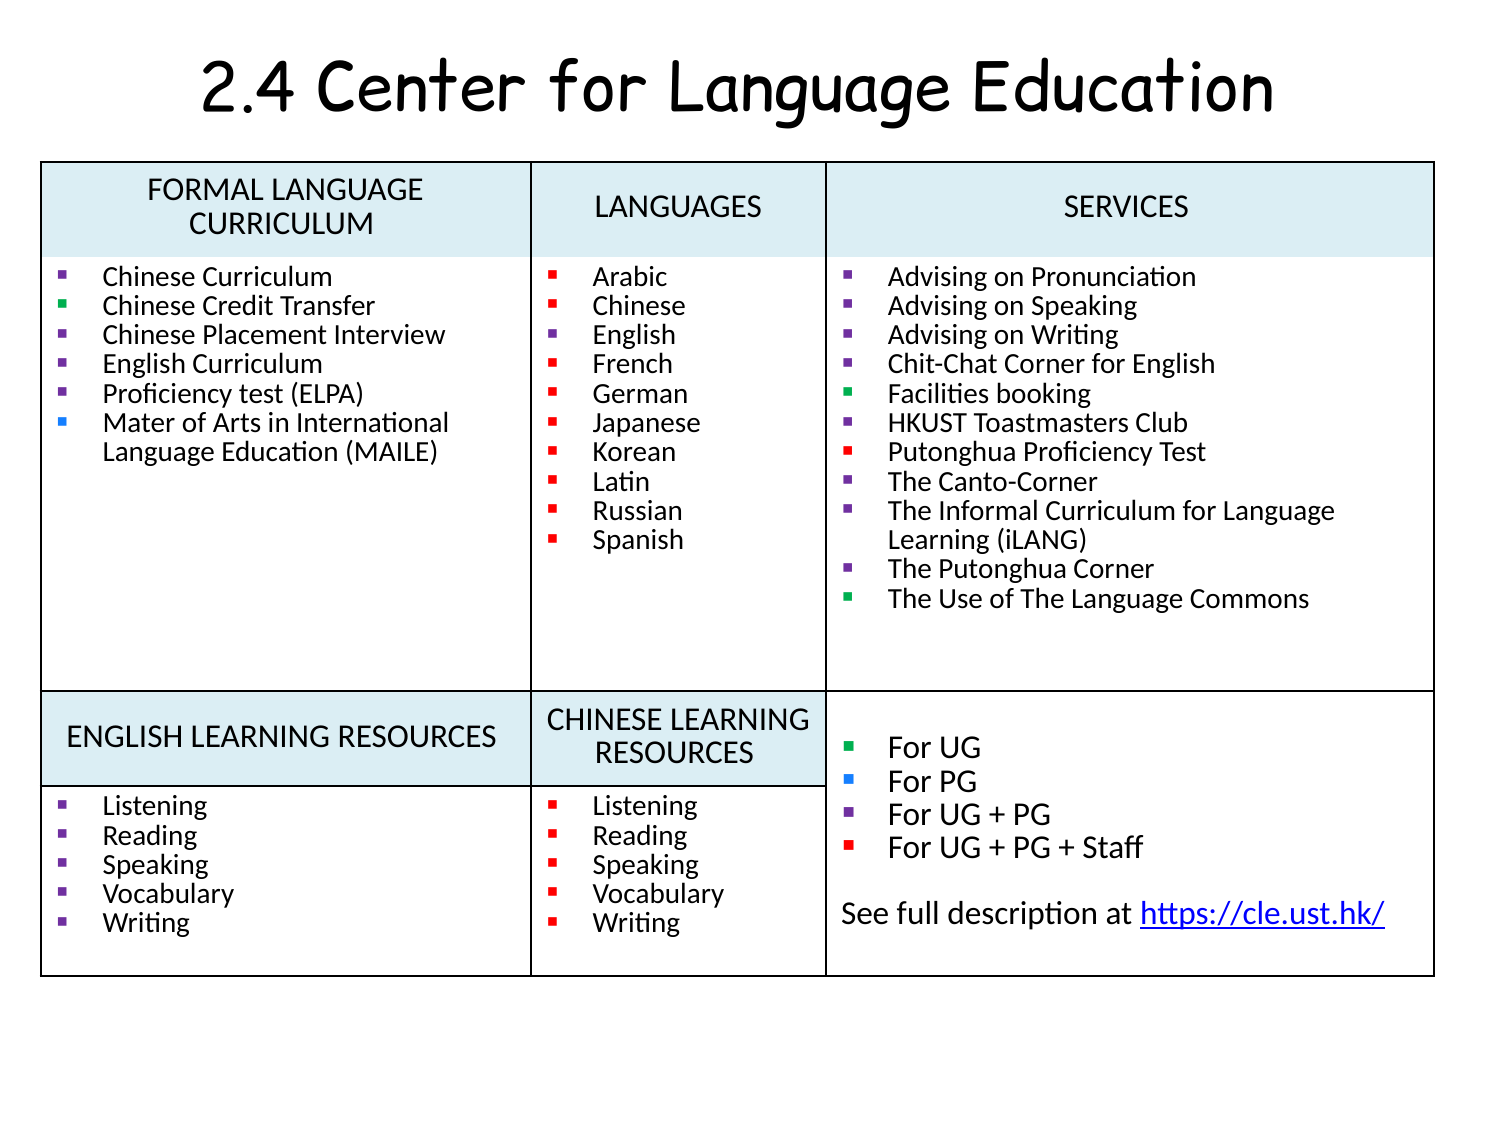

2.4 Center for Language Education
| FORMAL LANGUAGE CURRICULUM | LANGUAGES | SERVICES |
| --- | --- | --- |
| Chinese Curriculum Chinese Credit Transfer Chinese Placement Interview English Curriculum Proficiency test (ELPA) Mater of Arts in International Language Education (MAILE) | Arabic Chinese English French German Japanese Korean Latin Russian Spanish | Advising on Pronunciation Advising on Speaking Advising on Writing Chit-Chat Corner for English Facilities booking HKUST Toastmasters Club Putonghua Proficiency Test The Canto-Corner The Informal Curriculum for Language Learning (iLANG) The Putonghua Corner The Use of The Language Commons |
| ENGLISH LEARNING RESOURCES | CHINESE LEARNING RESOURCES | For UG For PG For UG + PG For UG + PG + Staff See full description at https://cle.ust.hk/ |
| Listening Reading Speaking Vocabulary Writing | Listening Reading Speaking Vocabulary Writing |  |